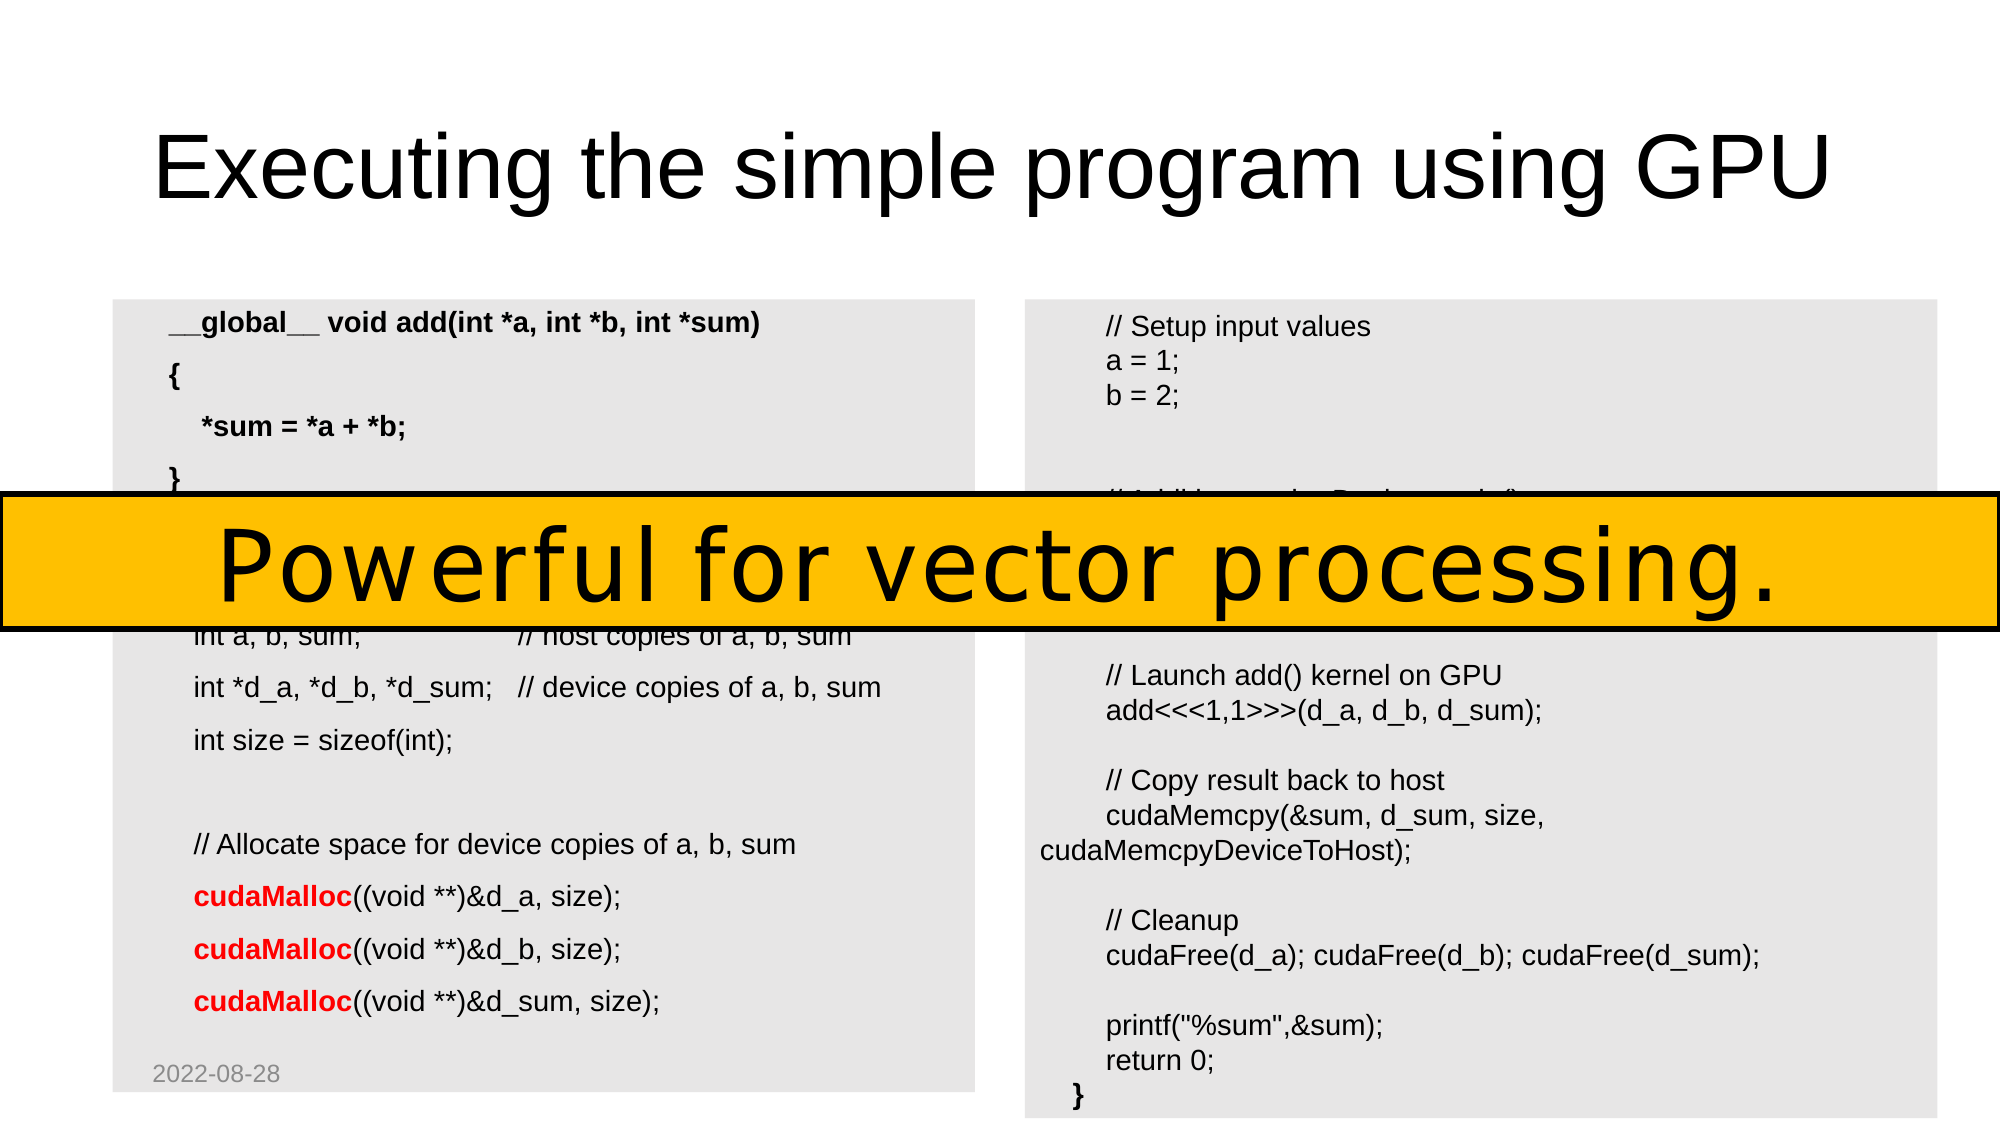

# Executing the simple program using GPU
     __global__ void add(int *a, int *b, int *sum)
     {
         *sum = *a + *b;
     }

    int main(void) {
        int a, b, sum;                   // host copies of a, b, sum
        int *d_a, *d_b, *d_sum;   // device copies of a, b, sum
        int size = sizeof(int);

        // Allocate space for device copies of a, b, sum
        cudaMalloc((void **)&d_a, size);
        cudaMalloc((void **)&d_b, size);
        cudaMalloc((void **)&d_sum, size);

        // Setup input values
        a = 1;
        b = 2;

        // Addition on the Device: main()
        // Copy inputs to device
        cudaMemcpy(d_a, &a, size, cudaMemcpyHostToDevice);
        cudaMemcpy(d_b, &b, size, cudaMemcpyHostToDevice);

        // Launch add() kernel on GPU
        add<<<1,1>>>(d_a, d_b, d_sum);

        // Copy result back to host
        cudaMemcpy(&sum, d_sum, size, cudaMemcpyDeviceToHost);

        // Cleanup
        cudaFree(d_a); cudaFree(d_b); cudaFree(d_sum);

        printf("%sum",&sum);
        return 0;
    }
Powerful for vector processing.
2022-08-28
36